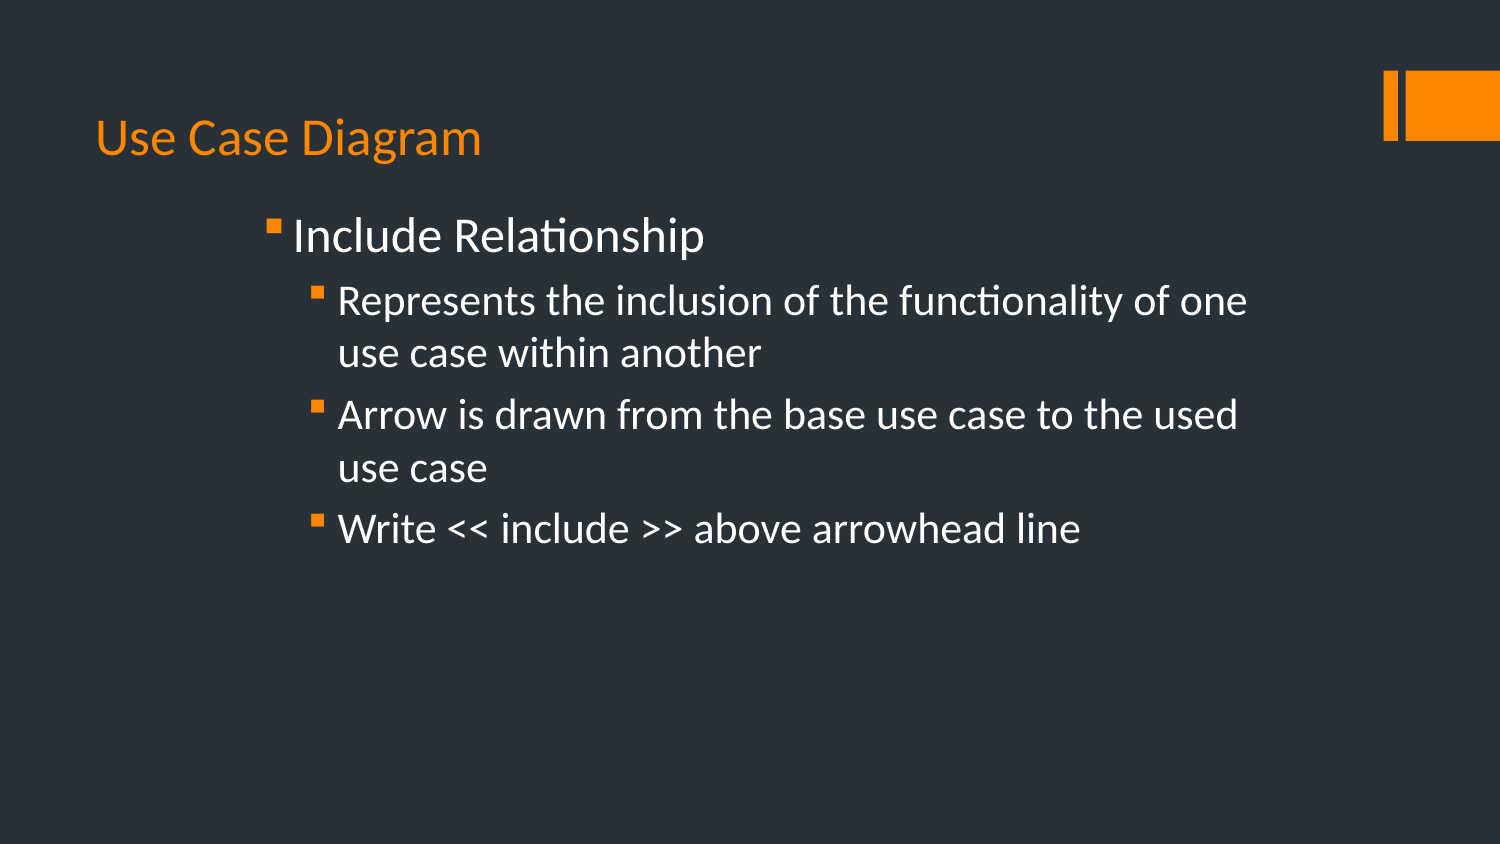

# Use Case Diagram
Include Relationship
Represents the inclusion of the functionality of one use case within another
Arrow is drawn from the base use case to the used use case
Write << include >> above arrowhead line